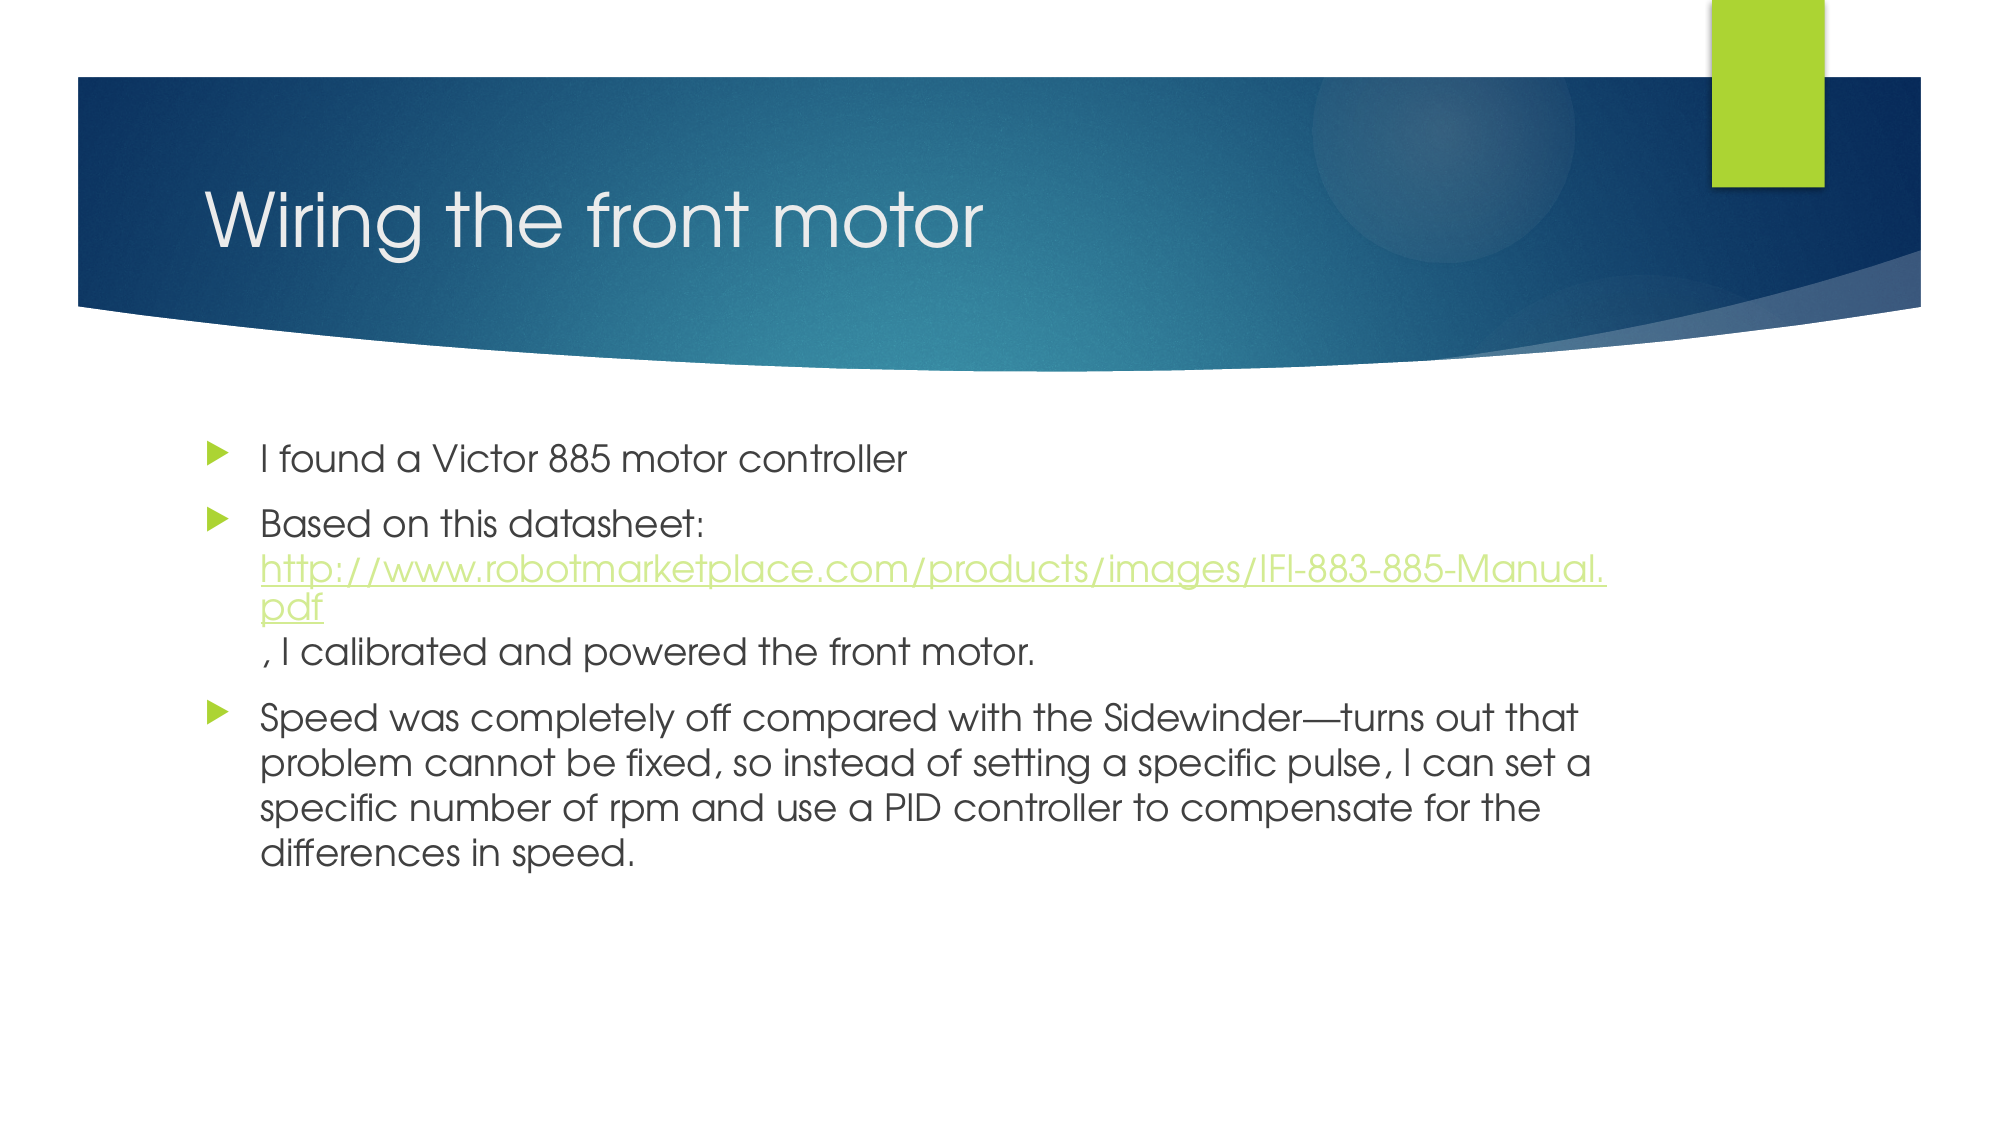

# Wiring the front motor
I found a Victor 885 motor controller
Based on this datasheet: http://www.robotmarketplace.com/products/images/IFI-883-885-Manual.pdf, I calibrated and powered the front motor.
Speed was completely off compared with the Sidewinder—turns out that problem cannot be fixed, so instead of setting a specific pulse, I can set a specific number of rpm and use a PID controller to compensate for the differences in speed.